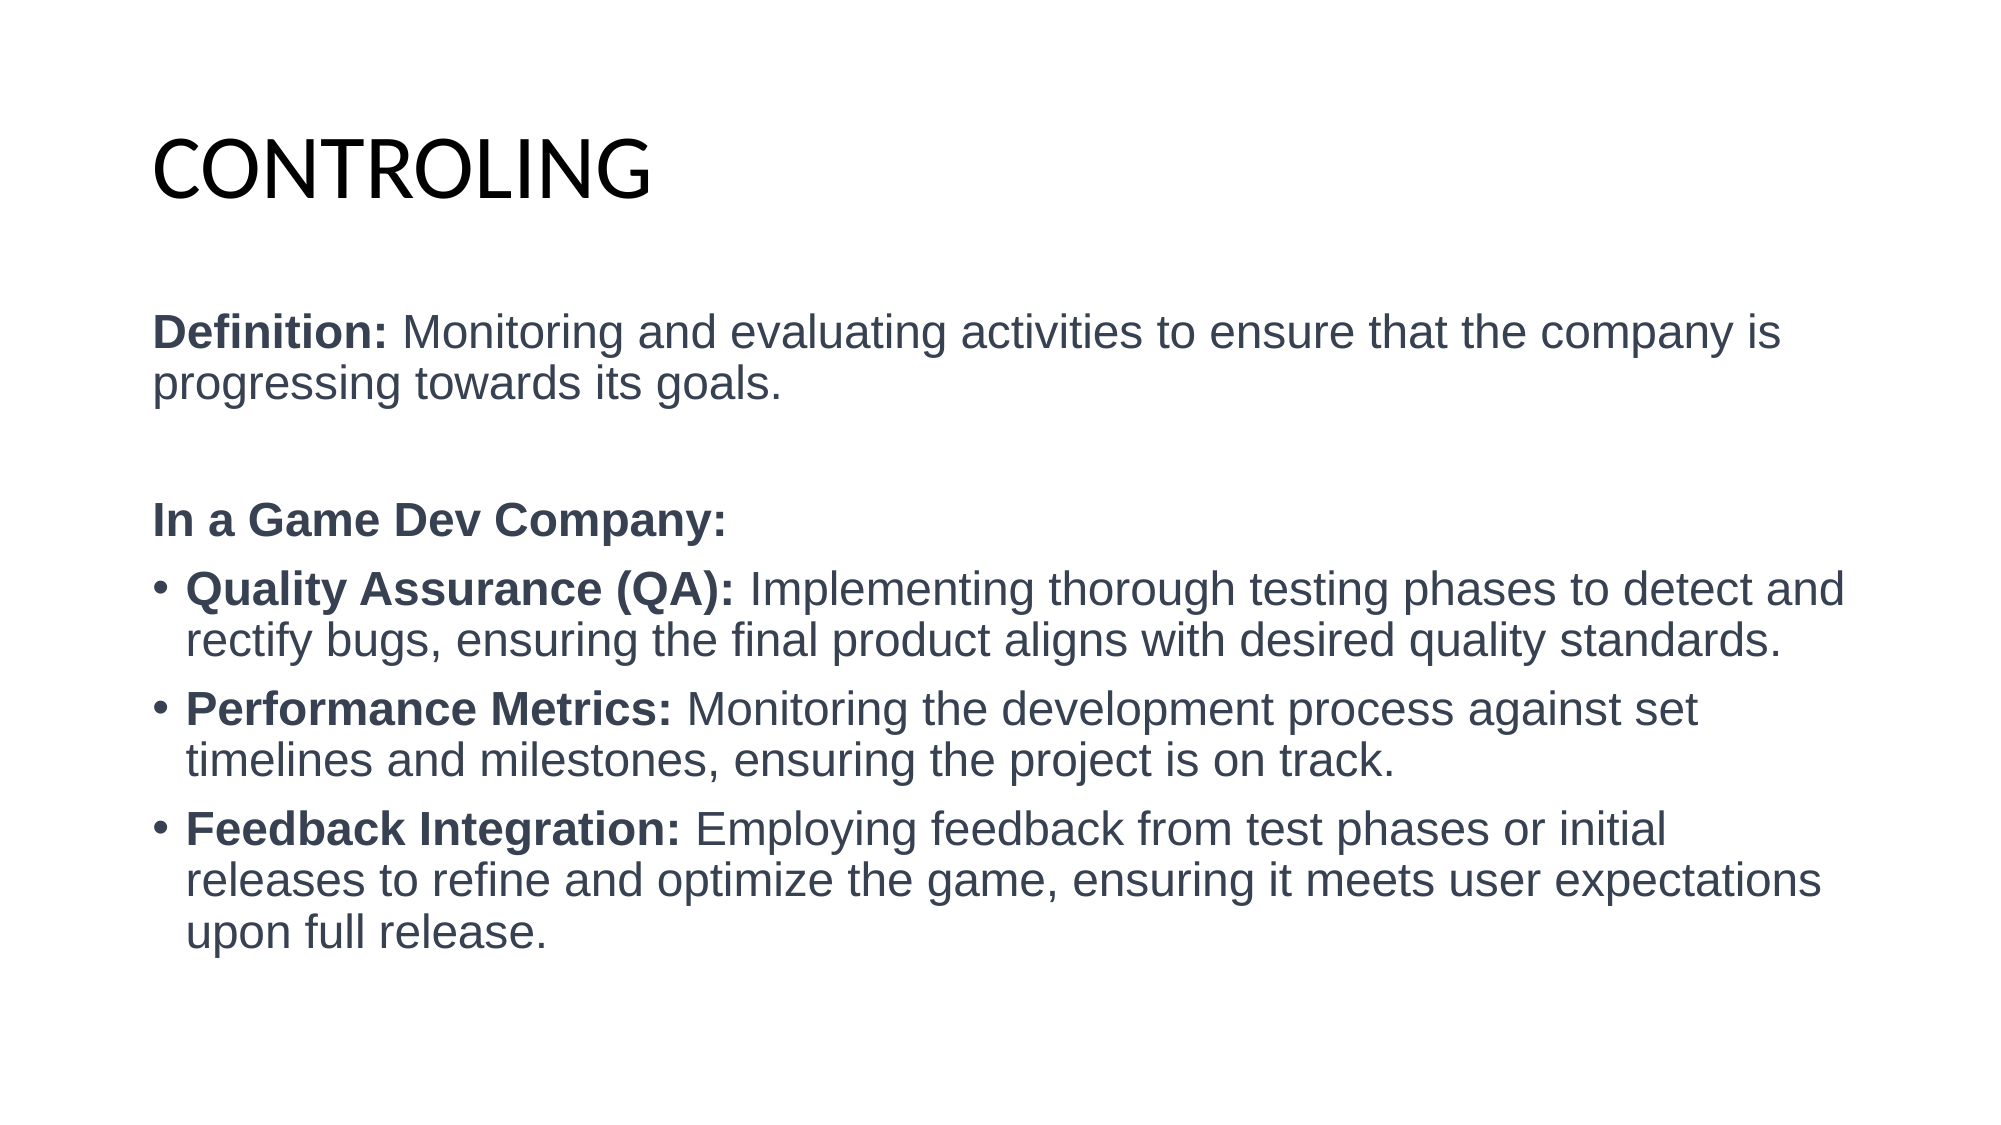

# CONTROLING
Definition: Monitoring and evaluating activities to ensure that the company is progressing towards its goals.

In a Game Dev Company:
Quality Assurance (QA): Implementing thorough testing phases to detect and rectify bugs, ensuring the final product aligns with desired quality standards.
Performance Metrics: Monitoring the development process against set timelines and milestones, ensuring the project is on track.
Feedback Integration: Employing feedback from test phases or initial releases to refine and optimize the game, ensuring it meets user expectations upon full release.